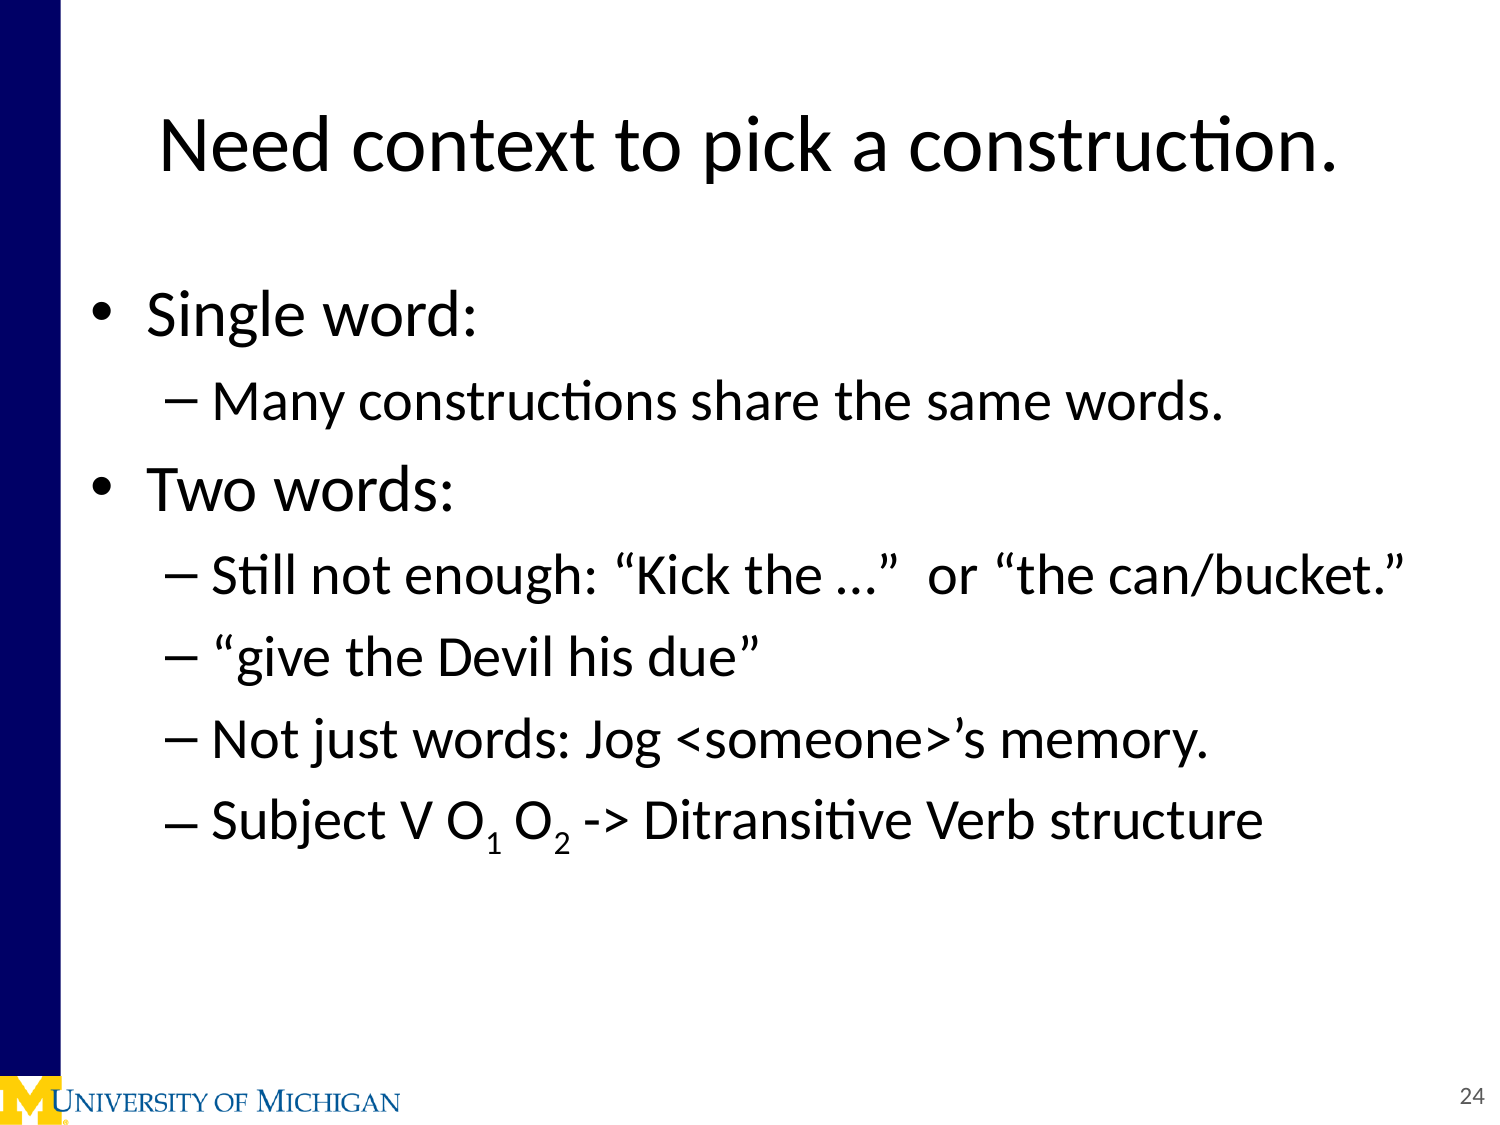

# Need context to pick a construction.
Single word:
Many constructions share the same words.
Two words:
Still not enough: “Kick the …”  or “the can/bucket.”
“give the Devil his due”
Not just words: Jog <someone>’s memory.
Subject V O1 O2 -> Ditransitive Verb structure

24